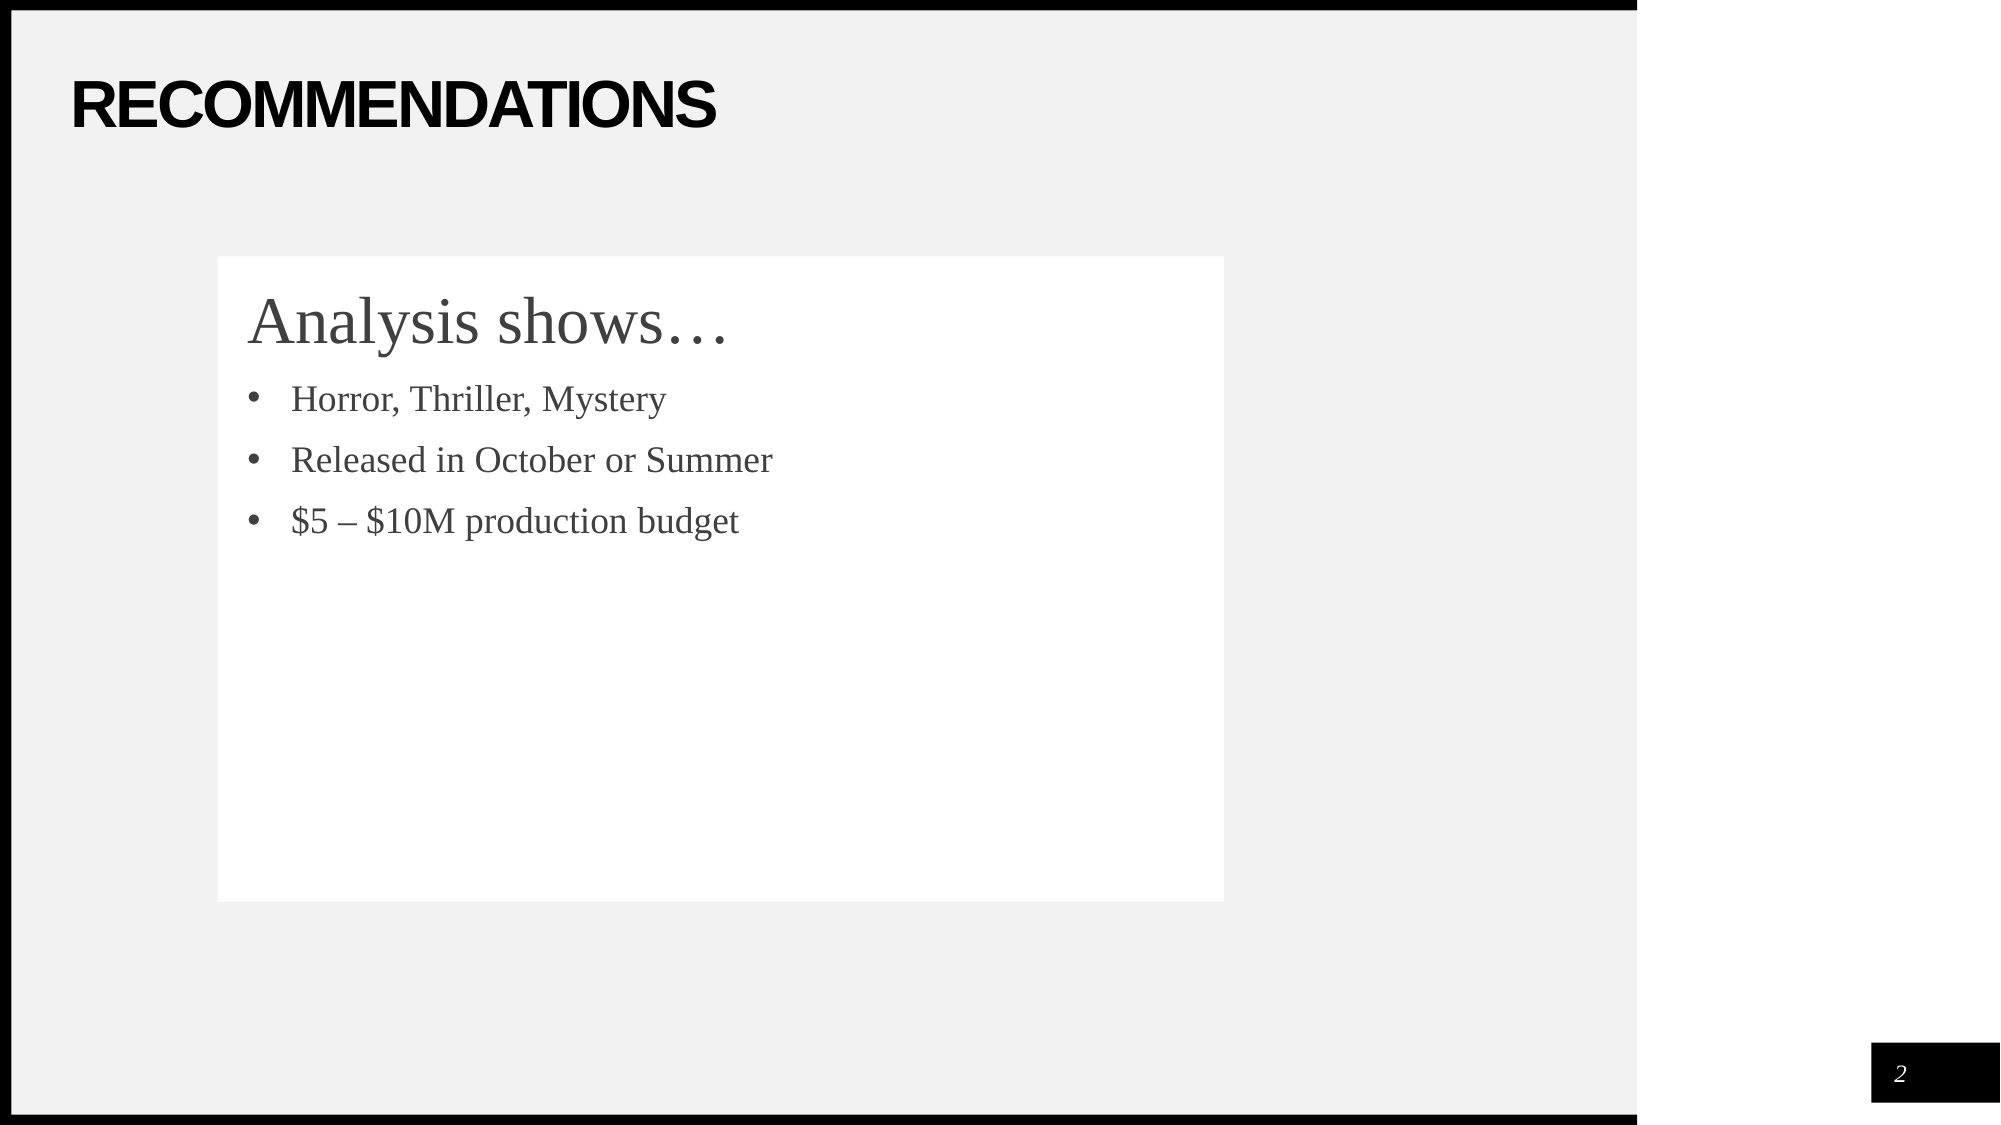

# Recommendations
Analysis shows…
Horror, Thriller, Mystery
Released in October or Summer
$5 – $10M production budget
2